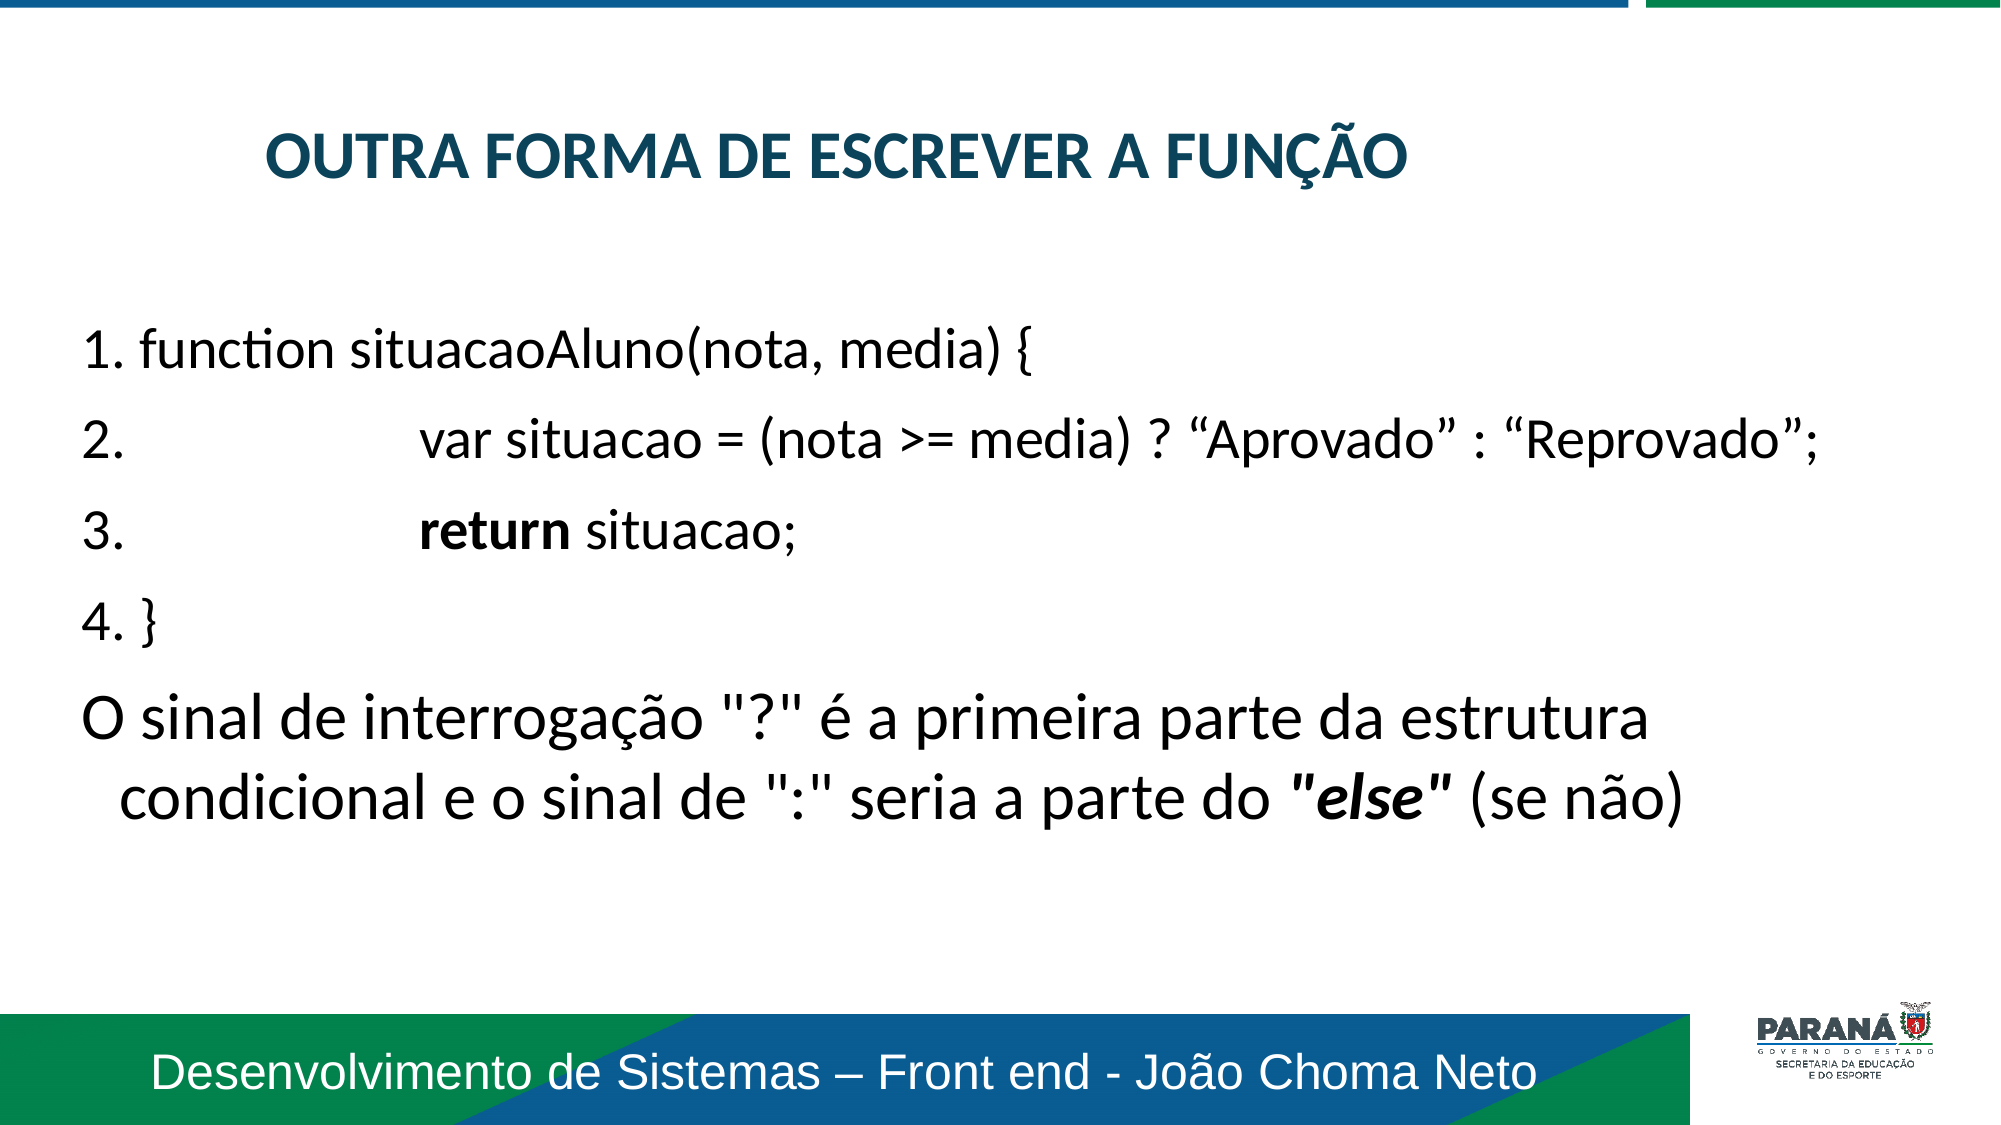

OUTRA FORMA DE ESCREVER A FUNÇÃO
1. function situacaoAluno(nota, media) {
2. 		var situacao = (nota >= media) ? “Aprovado” : “Reprovado”;
3. 		return situacao;
4. }
O sinal de interrogação "?" é a primeira parte da estrutura condicional e o sinal de ":" seria a parte do "else" (se não)